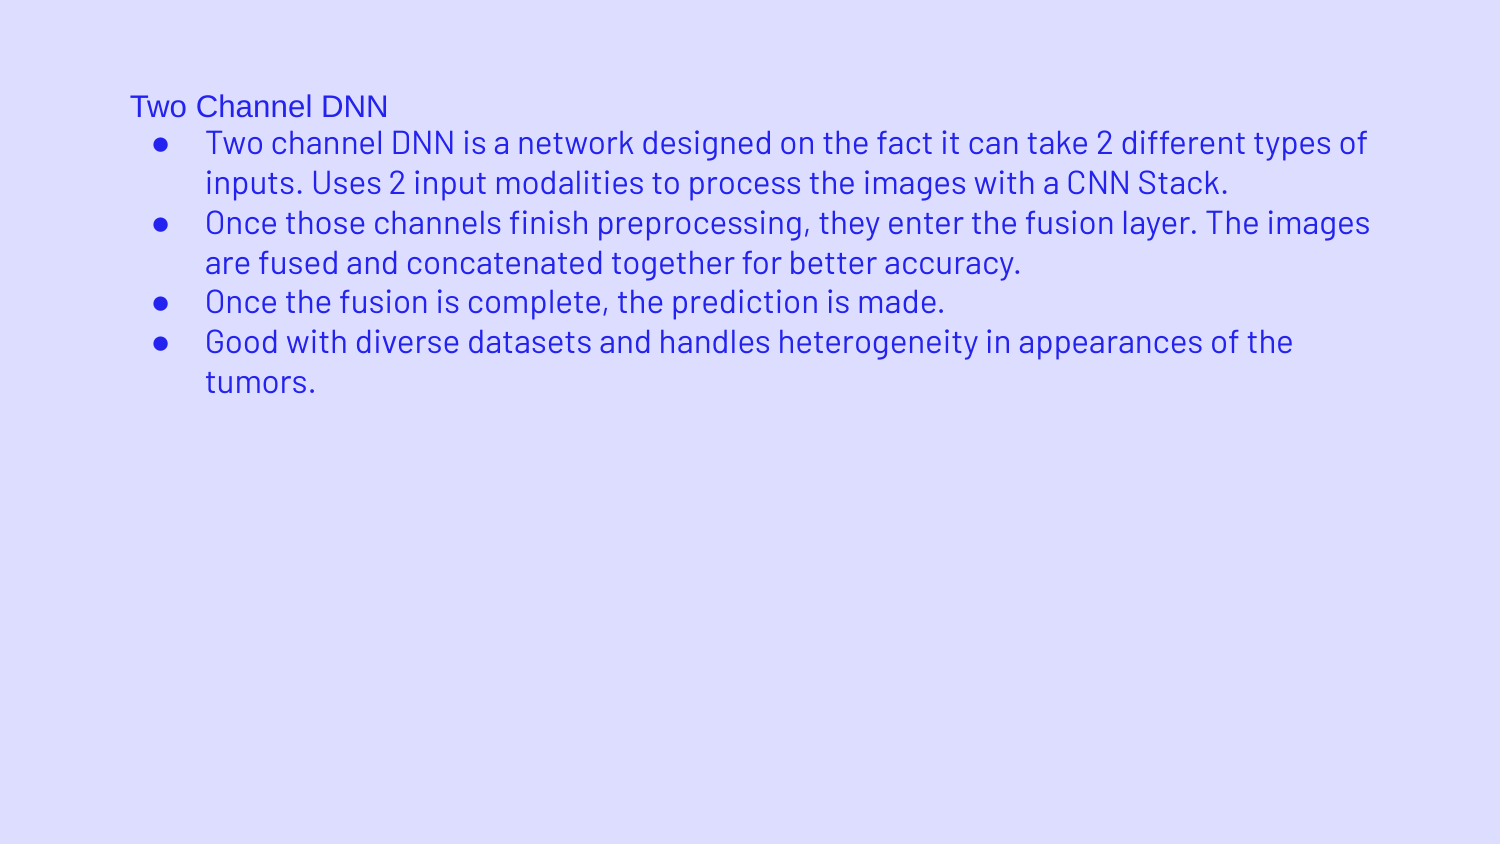

Two Channel DNN
Two channel DNN is a network designed on the fact it can take 2 different types of inputs. Uses 2 input modalities to process the images with a CNN Stack.
Once those channels finish preprocessing, they enter the fusion layer. The images are fused and concatenated together for better accuracy.
Once the fusion is complete, the prediction is made.
Good with diverse datasets and handles heterogeneity in appearances of the tumors.